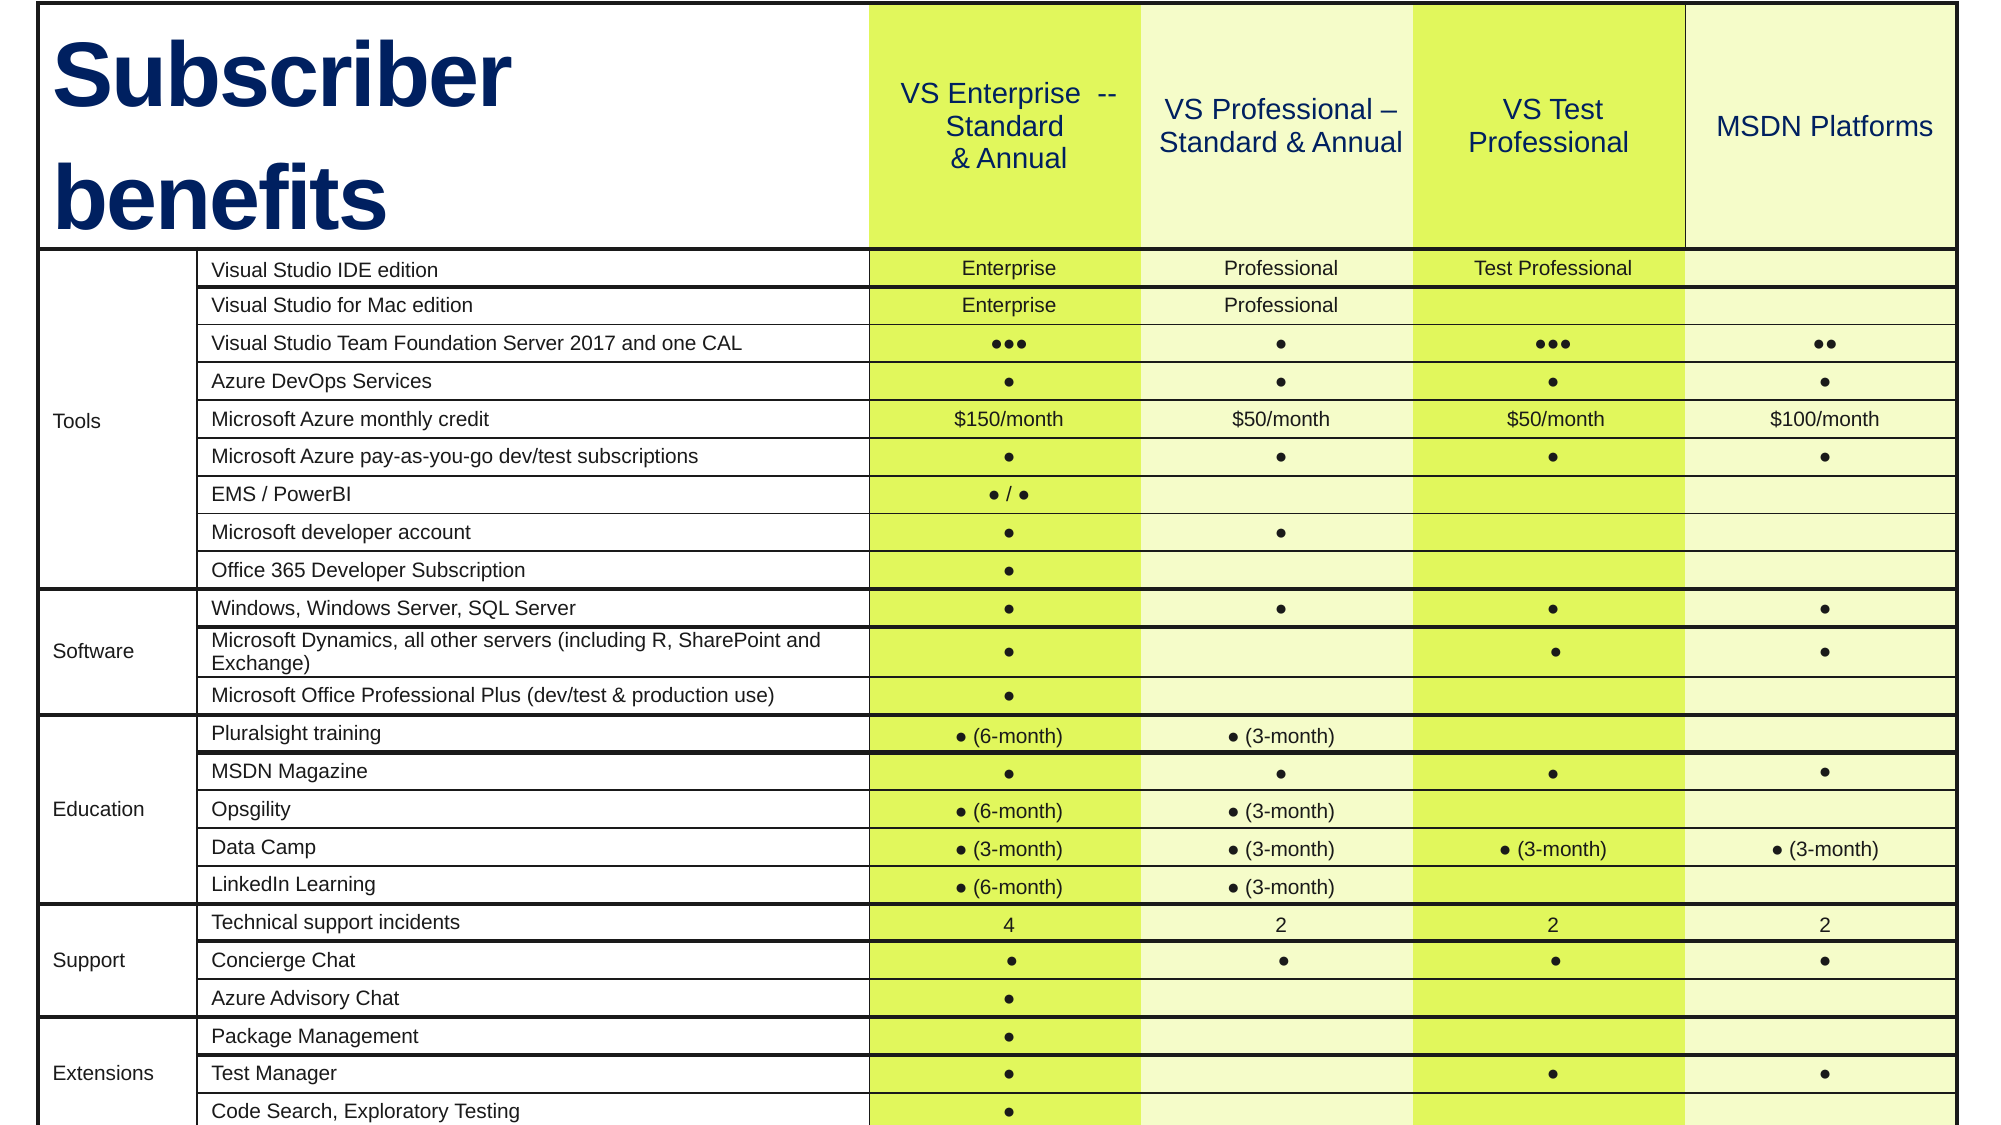

| Subscriber benefits |  | VS Enterprise --Standard & Annual | VS Professional – Standard & Annual | VS Test Professional | MSDN Platforms |
| --- | --- | --- | --- | --- | --- |
| Tools | Visual Studio IDE edition | Enterprise | Professional | Test Professional |  |
|  | Visual Studio for Mac edition | Enterprise | Professional |  |  |
|  | Visual Studio Team Foundation Server 2017 and one CAL | ●●● | ● | ●●● | ●● |
|  | Azure DevOps Services | ● | ● | ● | ● |
|  | Microsoft Azure monthly credit | $150/month | $50/month | $50/month | $100/month |
|  | Microsoft Azure pay-as-you-go dev/test subscriptions | ● | ● | ● | ● |
|  | EMS / PowerBI | ● / ● |  |  |  |
|  | Microsoft developer account | ● | ● |  |  |
|  | Office 365 Developer Subscription | ● |  |  |  |
| Software | Windows, Windows Server, SQL Server | ● | ● | ● | ● |
|  | Microsoft Dynamics, all other servers (including R, SharePoint and Exchange) | ● |  | ● | ● |
|  | Microsoft Office Professional Plus (dev/test & production use) | ● |  |  |  |
| Education | Pluralsight training | ● (6-month) | ● (3-month) |  |  |
|  | MSDN Magazine | ● | ● | ● | ● |
|  | Opsgility | ● (6-month) | ● (3-month) |  |  |
|  | Data Camp | ● (3-month) | ● (3-month) | ● (3-month) | ● (3-month) |
|  | LinkedIn Learning | ● (6-month) | ● (3-month) |  |  |
| Support | Technical support incidents | 4 | 2 | 2 | 2 |
|  | Concierge Chat | ● | ● | ● | ● |
|  | Azure Advisory Chat | ● |  |  |  |
| Extensions | Package Management | ● |  |  |  |
|  | Test Manager | ● |  | ● | ● |
|  | Code Search, Exploratory Testing | ● |  |  |  |
| 3rd Party Benefits | ModernRequirements -subscription to SmartOffice4TFS / InteGREAT4TFS | ● |  |  |  |
|  | WhiteSource – 6-month subscription to Bolt extension | ● |  |  |  |
|  | Parasoft – 6-month subscription to Virtualize / SOAtest Desktop | ● |  |  |  |